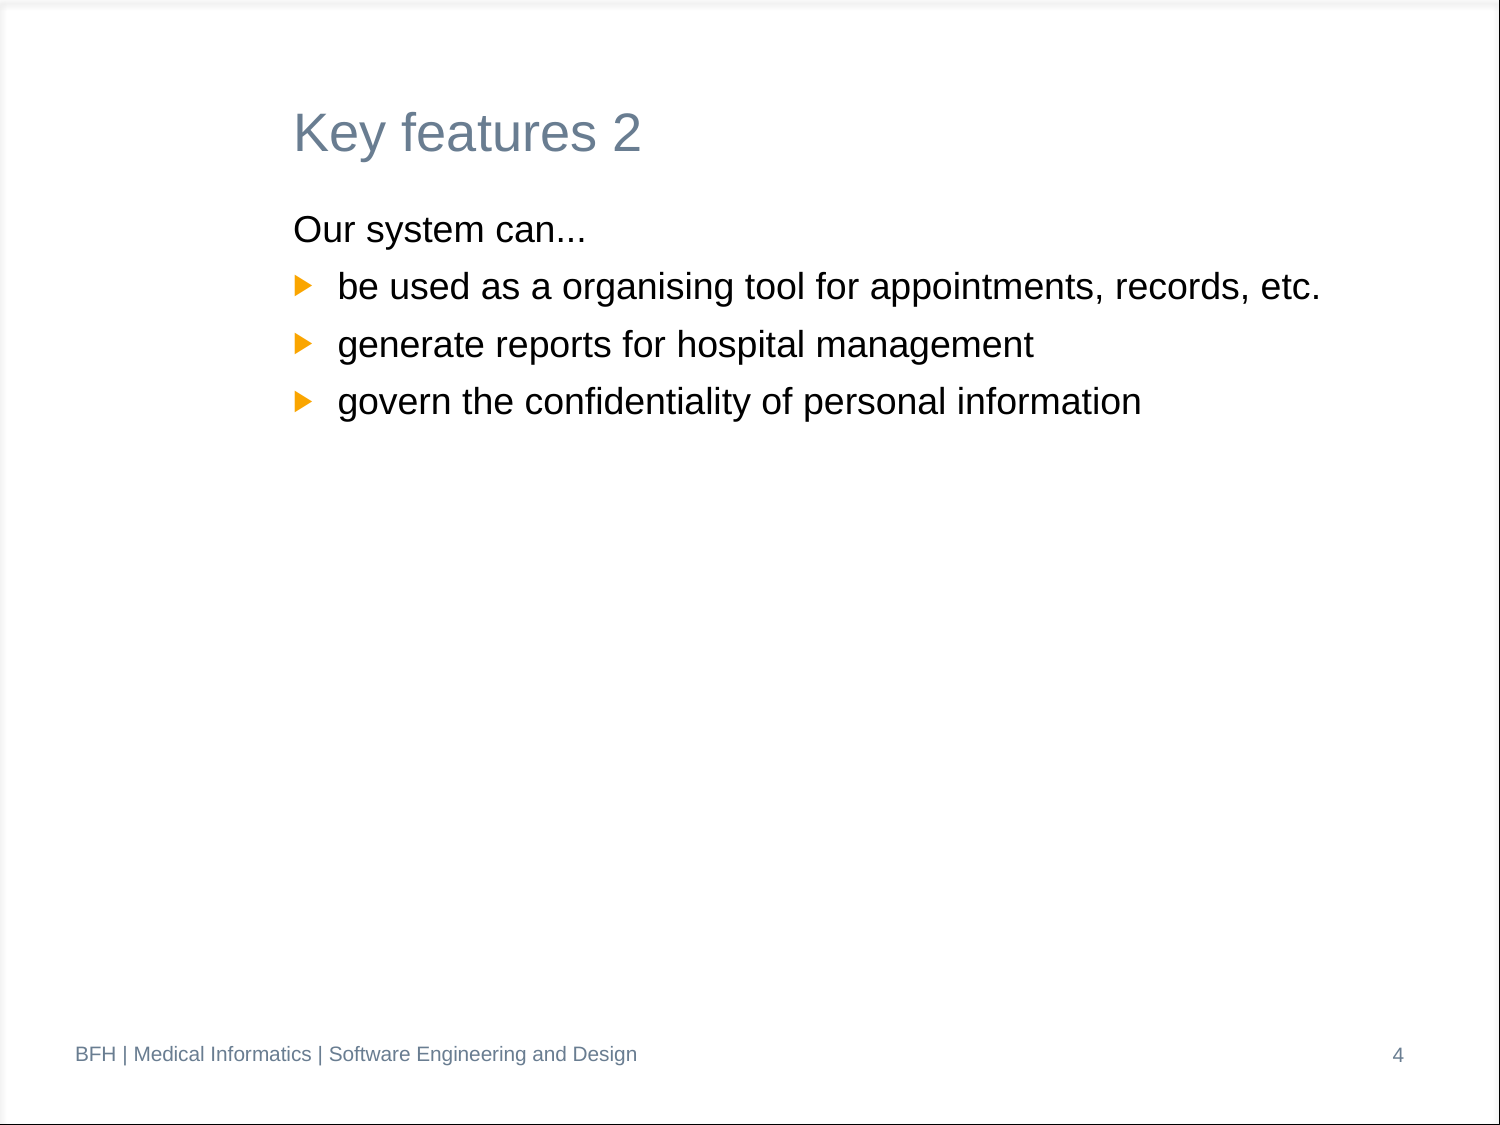

# Key features 2
Our system can...
be used as a organising tool for appointments, records, etc.
generate reports for hospital management
govern the confidentiality of personal information

4